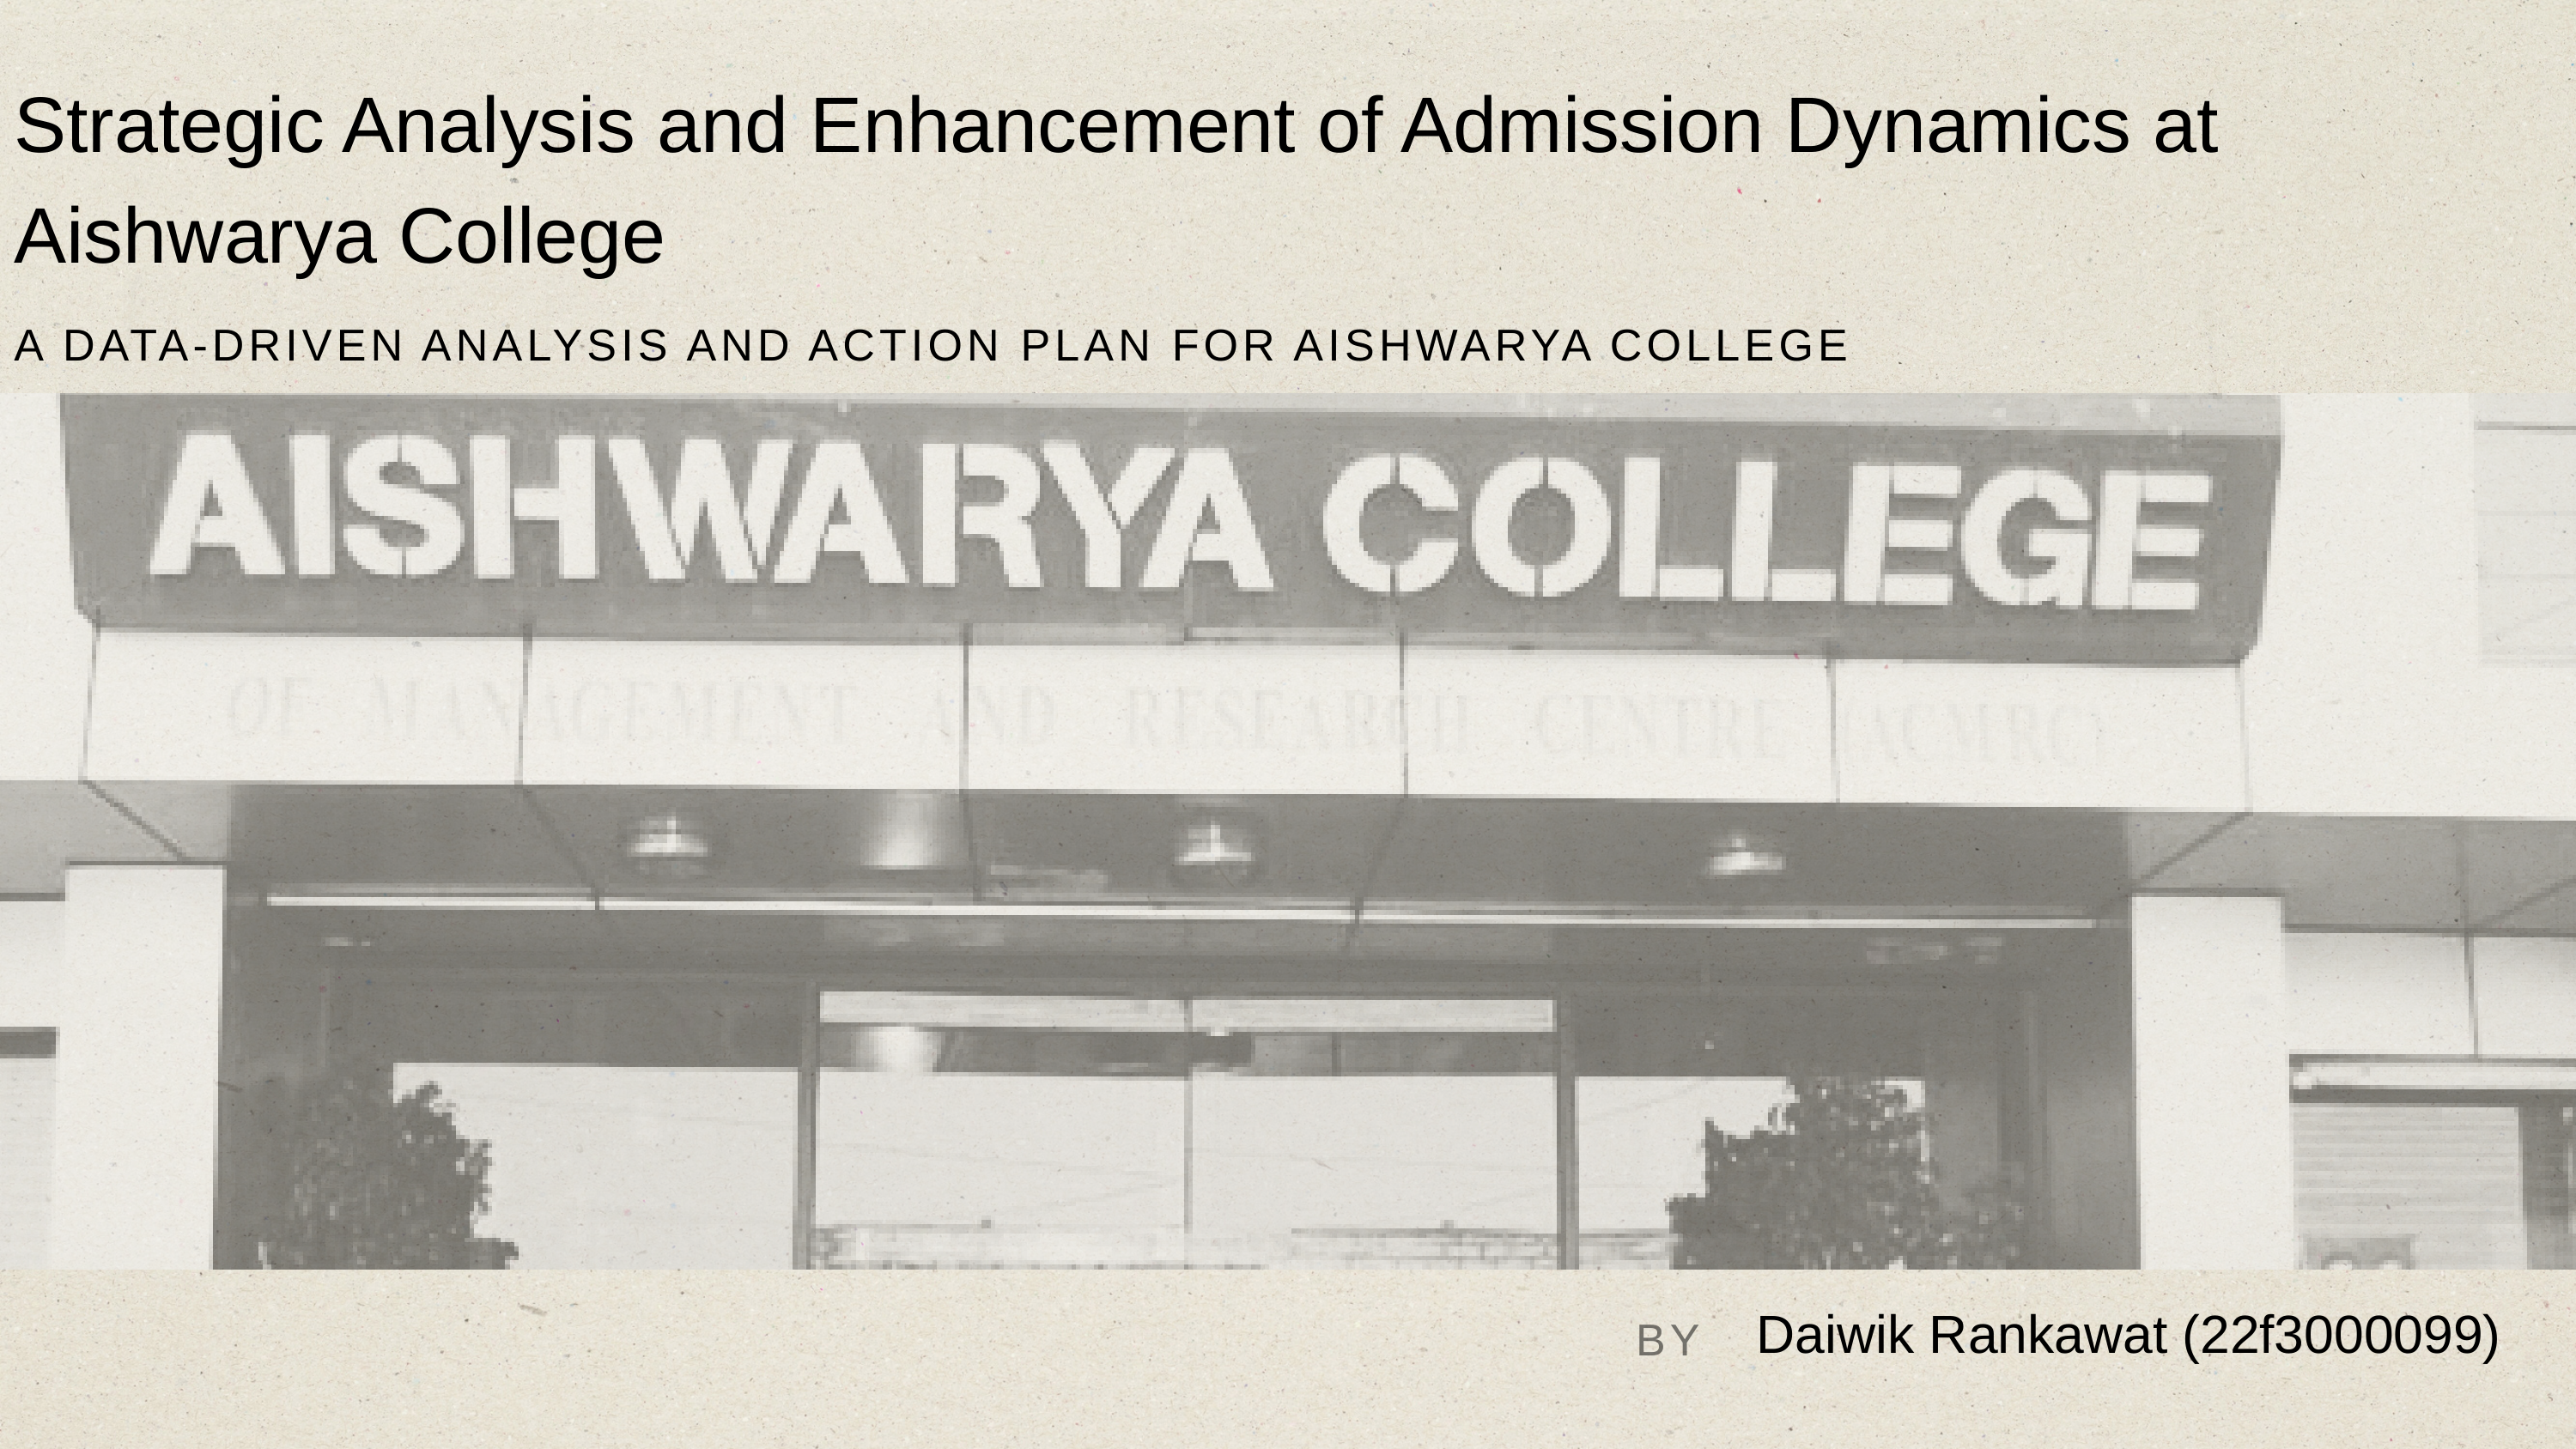

Strategic Analysis and Enhancement of Admission Dynamics at Aishwarya College

A DATA-DRIVEN ANALYSIS AND ACTION PLAN FOR AISHWARYA COLLEGE
Daiwik Rankawat (22f3000099)
BY: